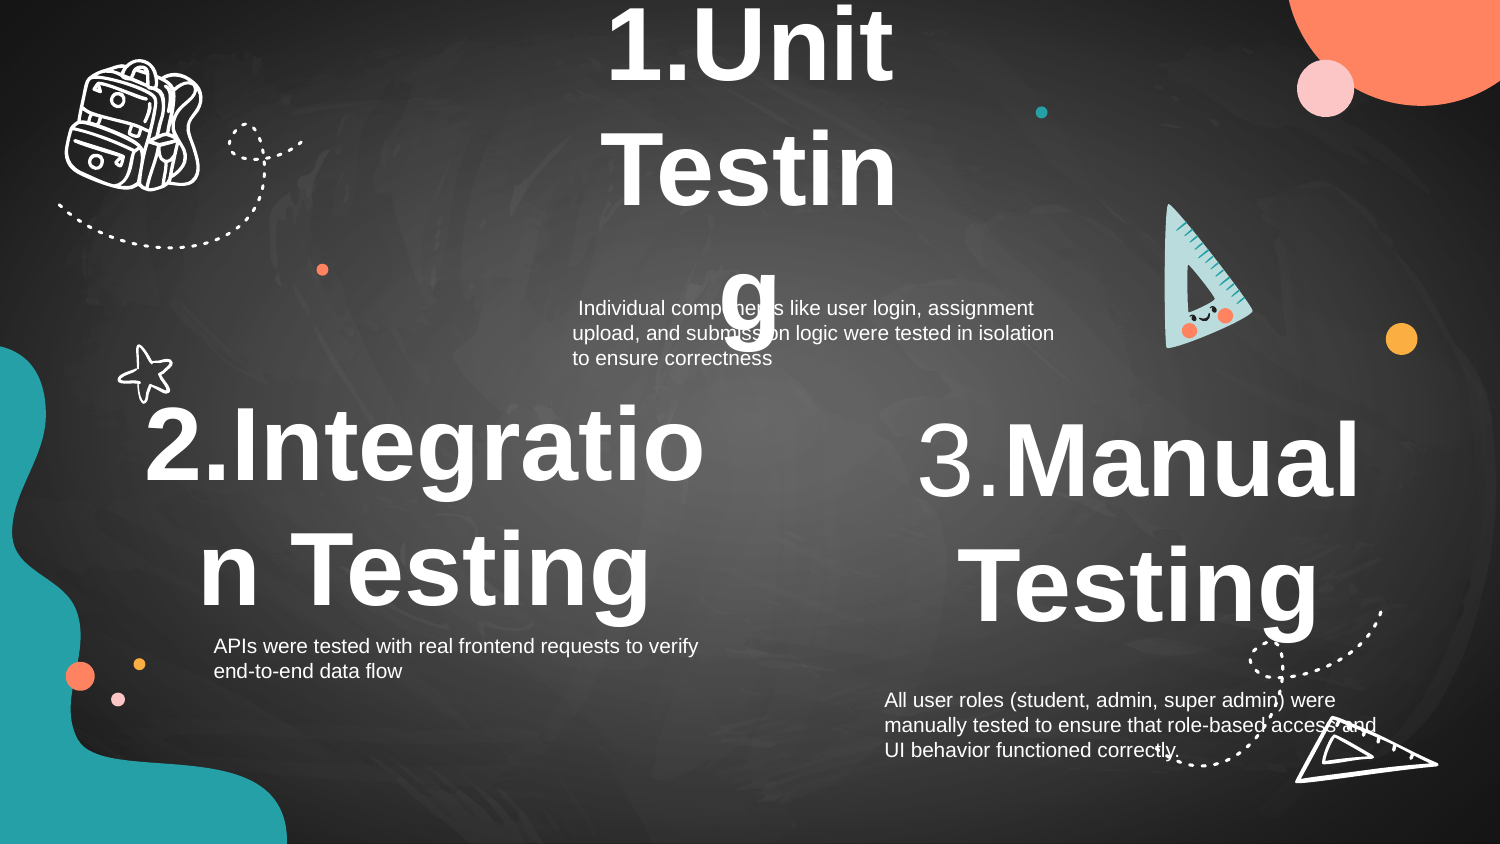

1.Unit Testing

# 3.Manual Testing
 Individual components like user login, assignment upload, and submission logic were tested in isolation to ensure correctness
2.Integration Testing
APIs were tested with real frontend requests to verify end-to-end data flow
All user roles (student, admin, super admin) were manually tested to ensure that role-based access and UI behavior functioned correctly.